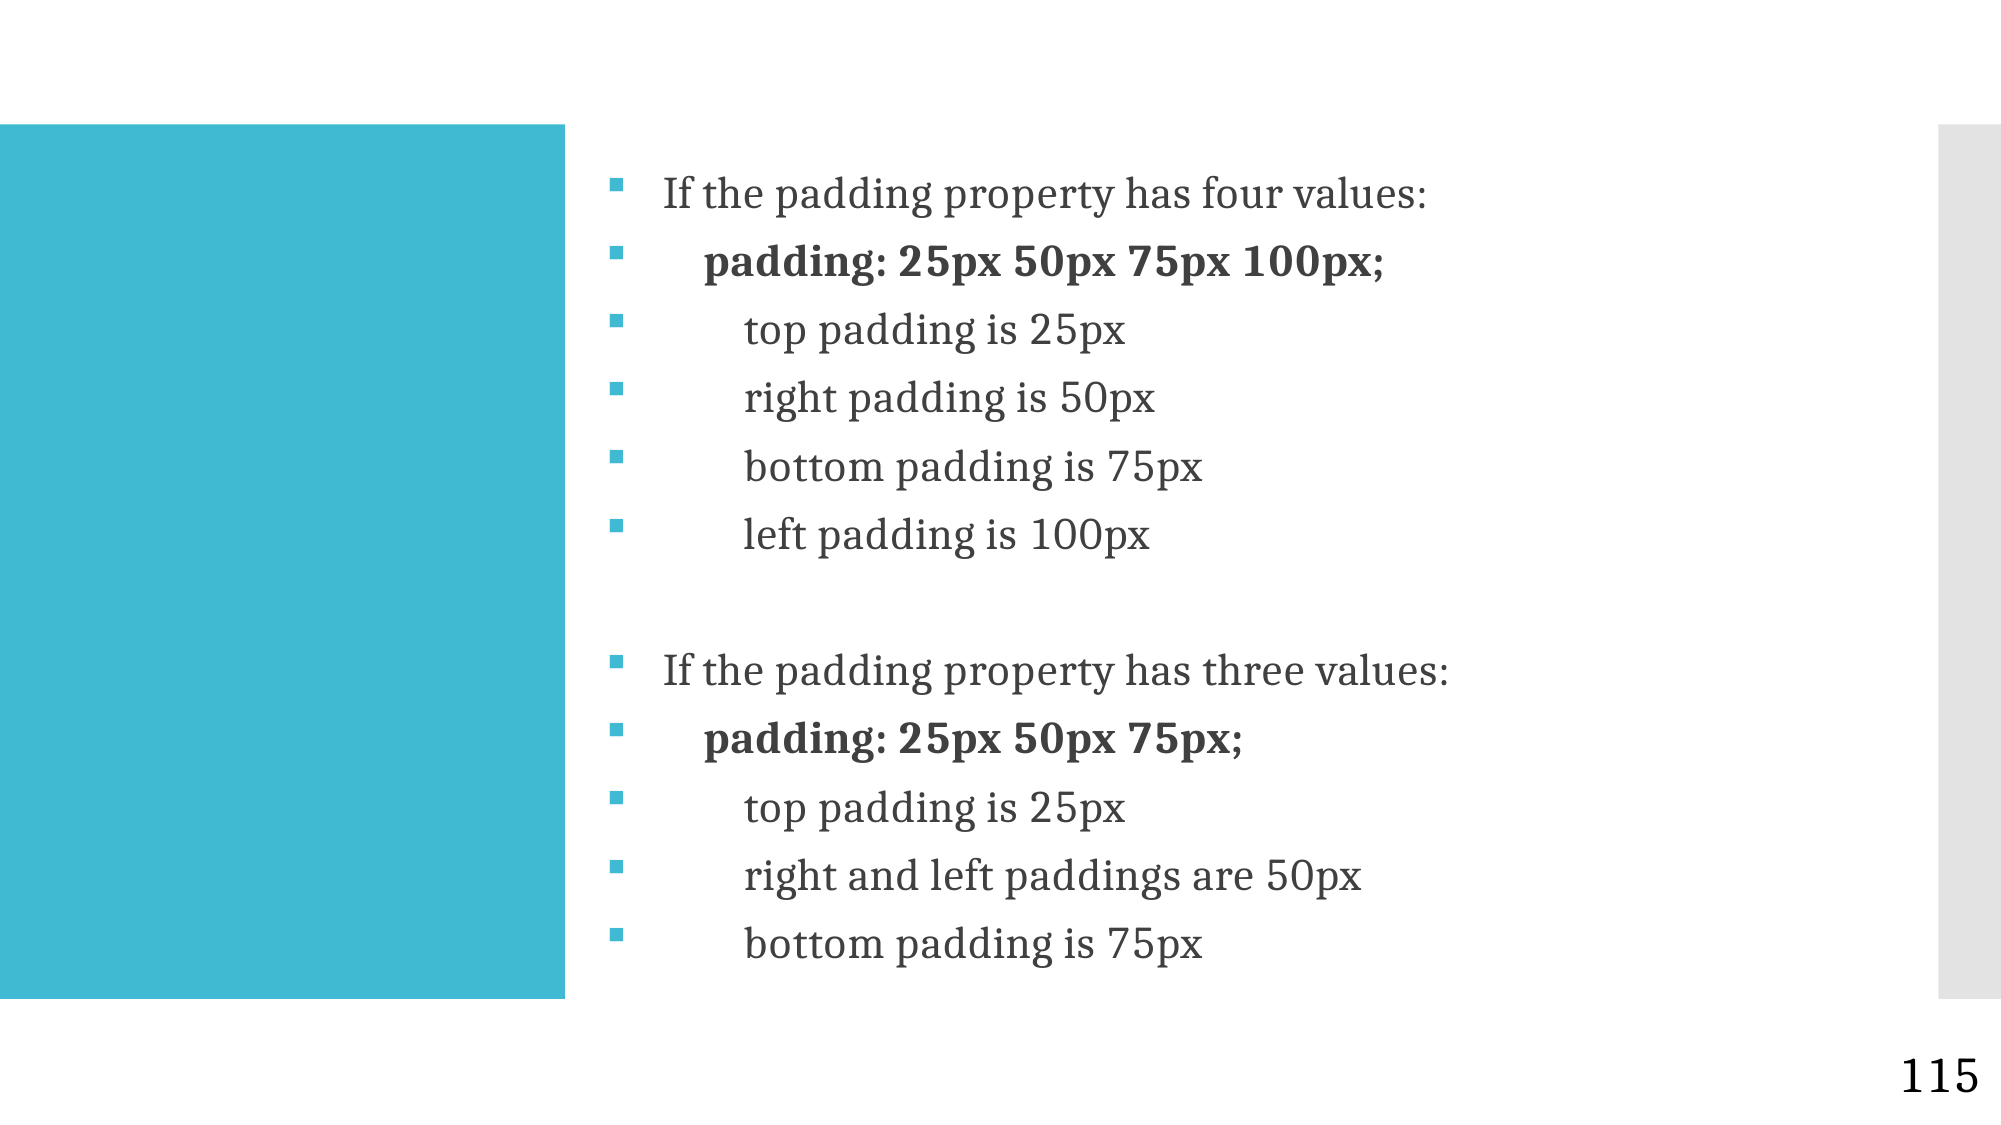

If the padding property has four values:
    padding: 25px 50px 75px 100px;
        top padding is 25px
        right padding is 50px
        bottom padding is 75px
        left padding is 100px

If the padding property has three values:
    padding: 25px 50px 75px;
        top padding is 25px
        right and left paddings are 50px
        bottom padding is 75px

#
115